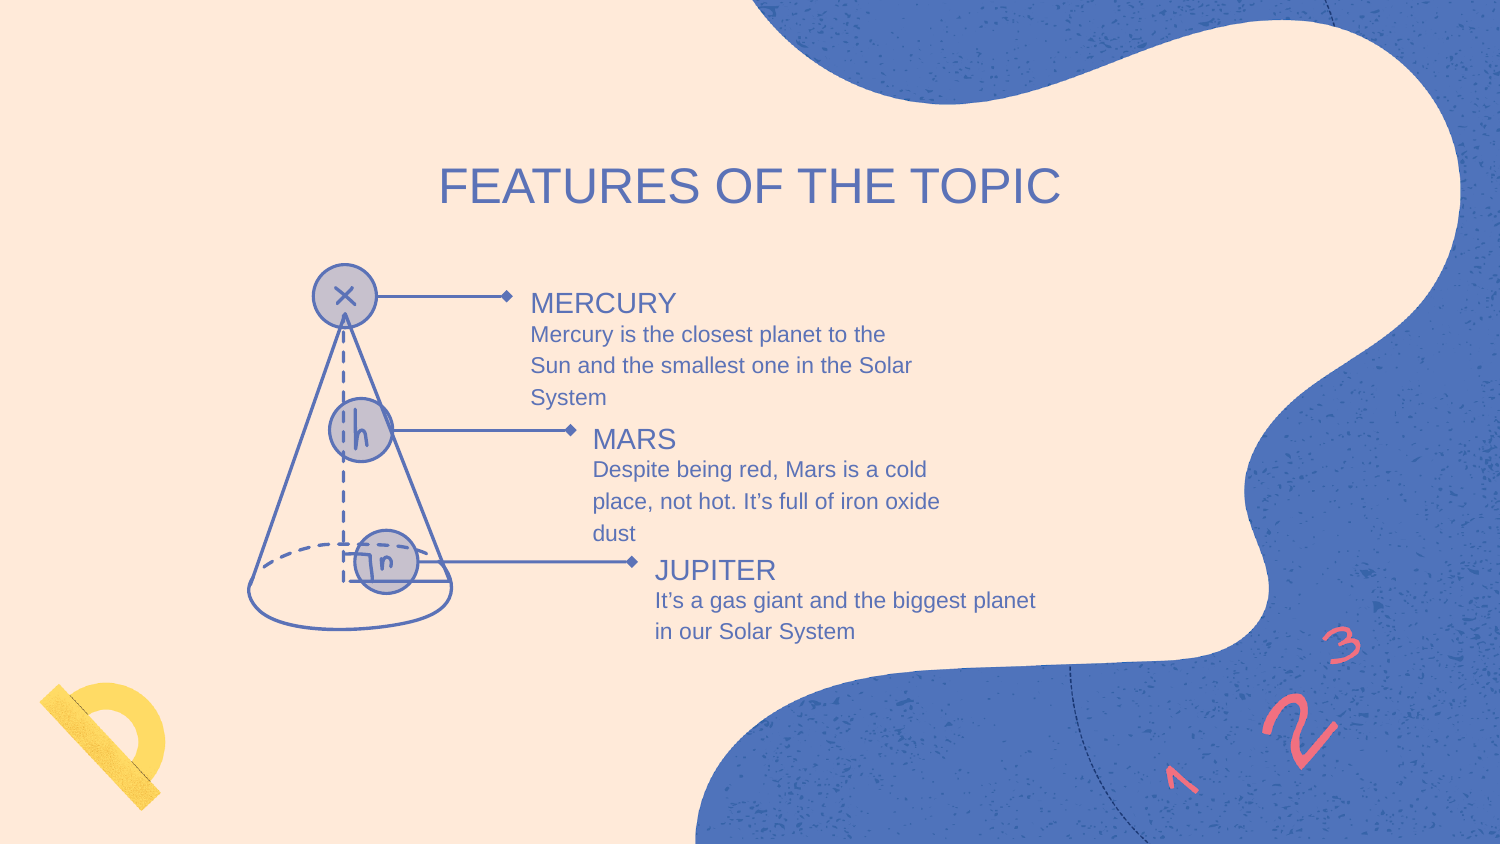

# FEATURES OF THE TOPIC
MERCURY

Mercury is the closest planet to the Sun and the smallest one in the Solar System

MARS

Despite being red, Mars is a cold place, not hot. It’s full of iron oxide dust

JUPITER

It’s a gas giant and the biggest planet in our Solar System